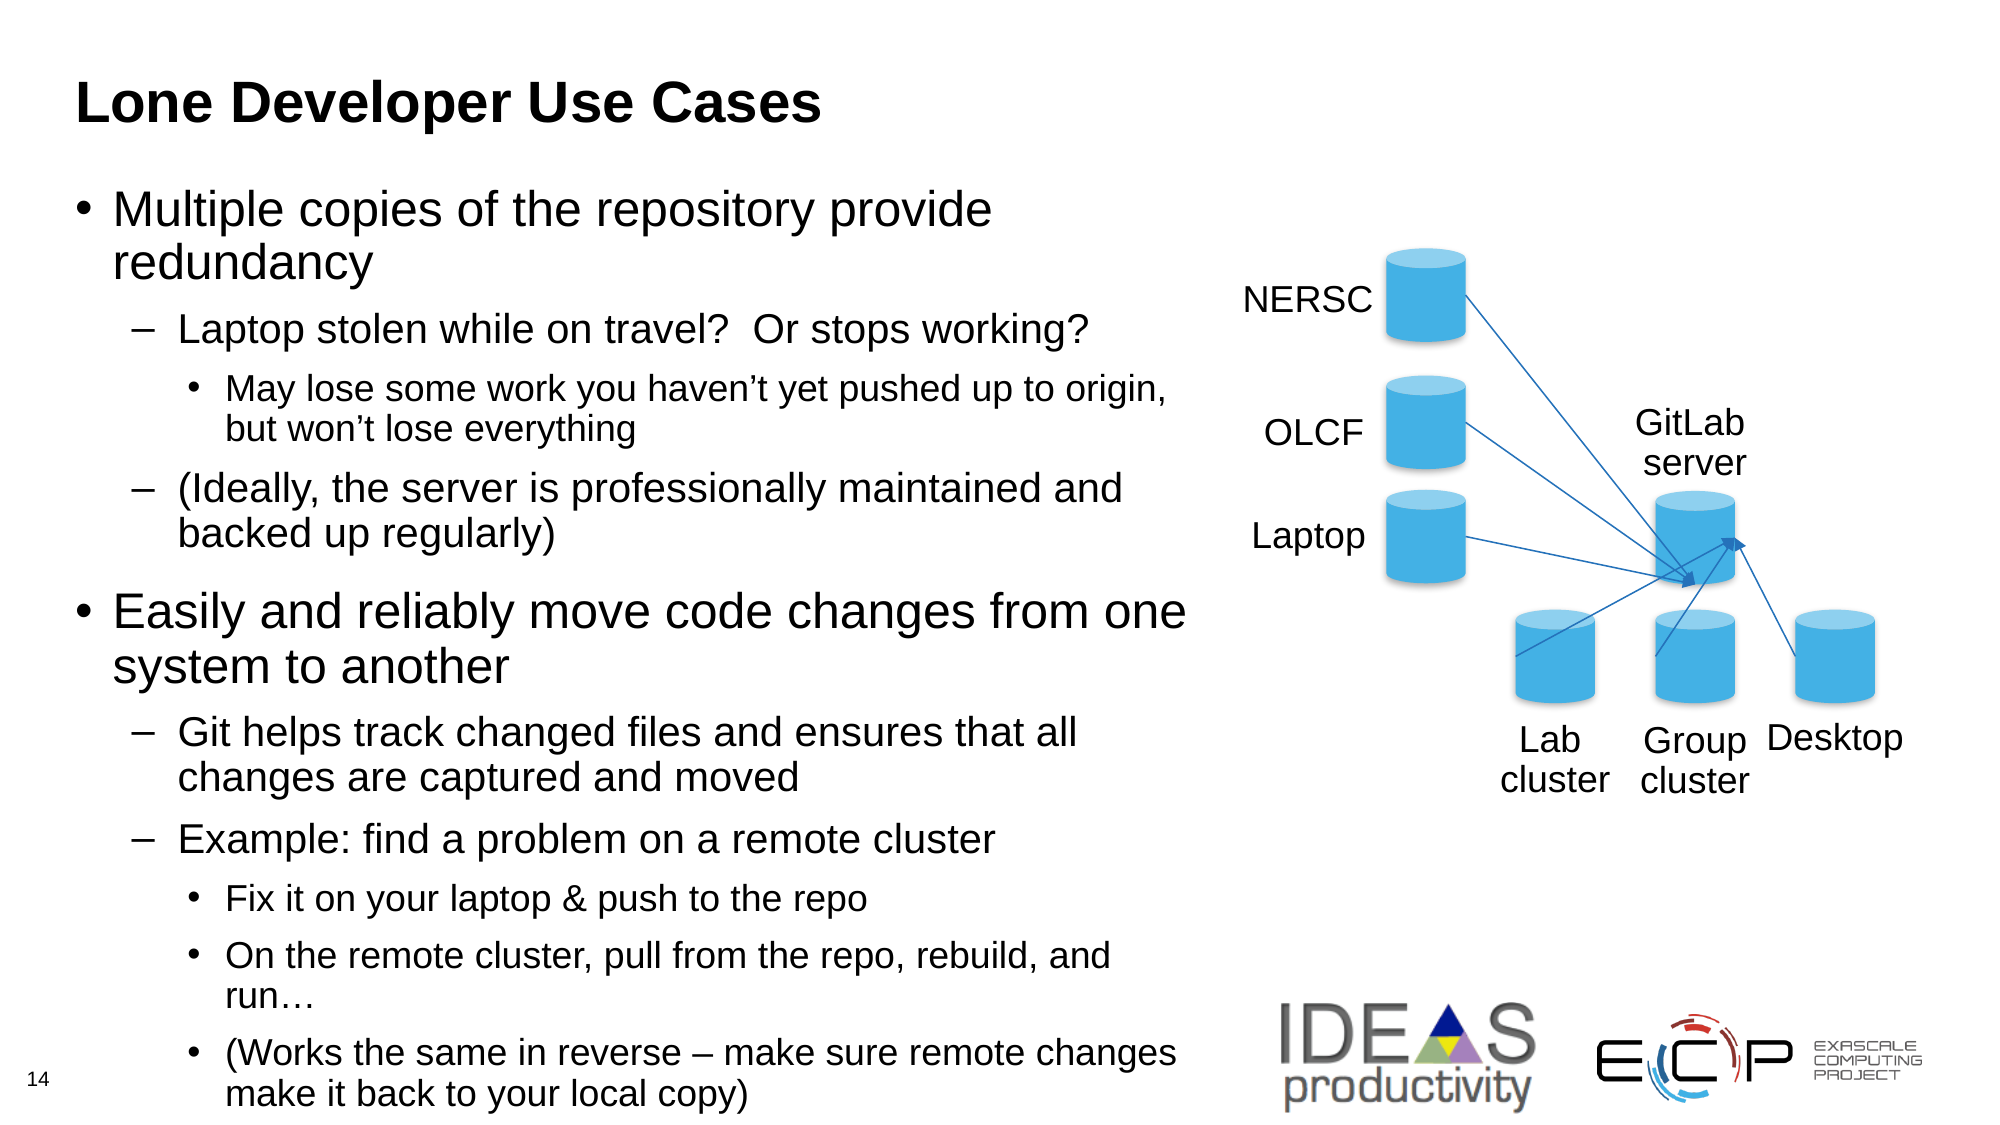

# Lone Developer Use Cases
Multiple copies of the repository provide redundancy
Laptop stolen while on travel?  Or stops working?
May lose some work you haven’t yet pushed up to origin, but won’t lose everything
(Ideally, the server is professionally maintained and backed up regularly)
Easily and reliably move code changes from one system to another
Git helps track changed files and ensures that all changes are captured and moved
Example: find a problem on a remote cluster
Fix it on your laptop & push to the repo
On the remote cluster, pull from the repo, rebuild, and run…
(Works the same in reverse – make sure remote changes make it back to your local copy)

NERSC

GitLab
server
OLCF

Laptop

Desktop
Lab
cluster
Group
cluster